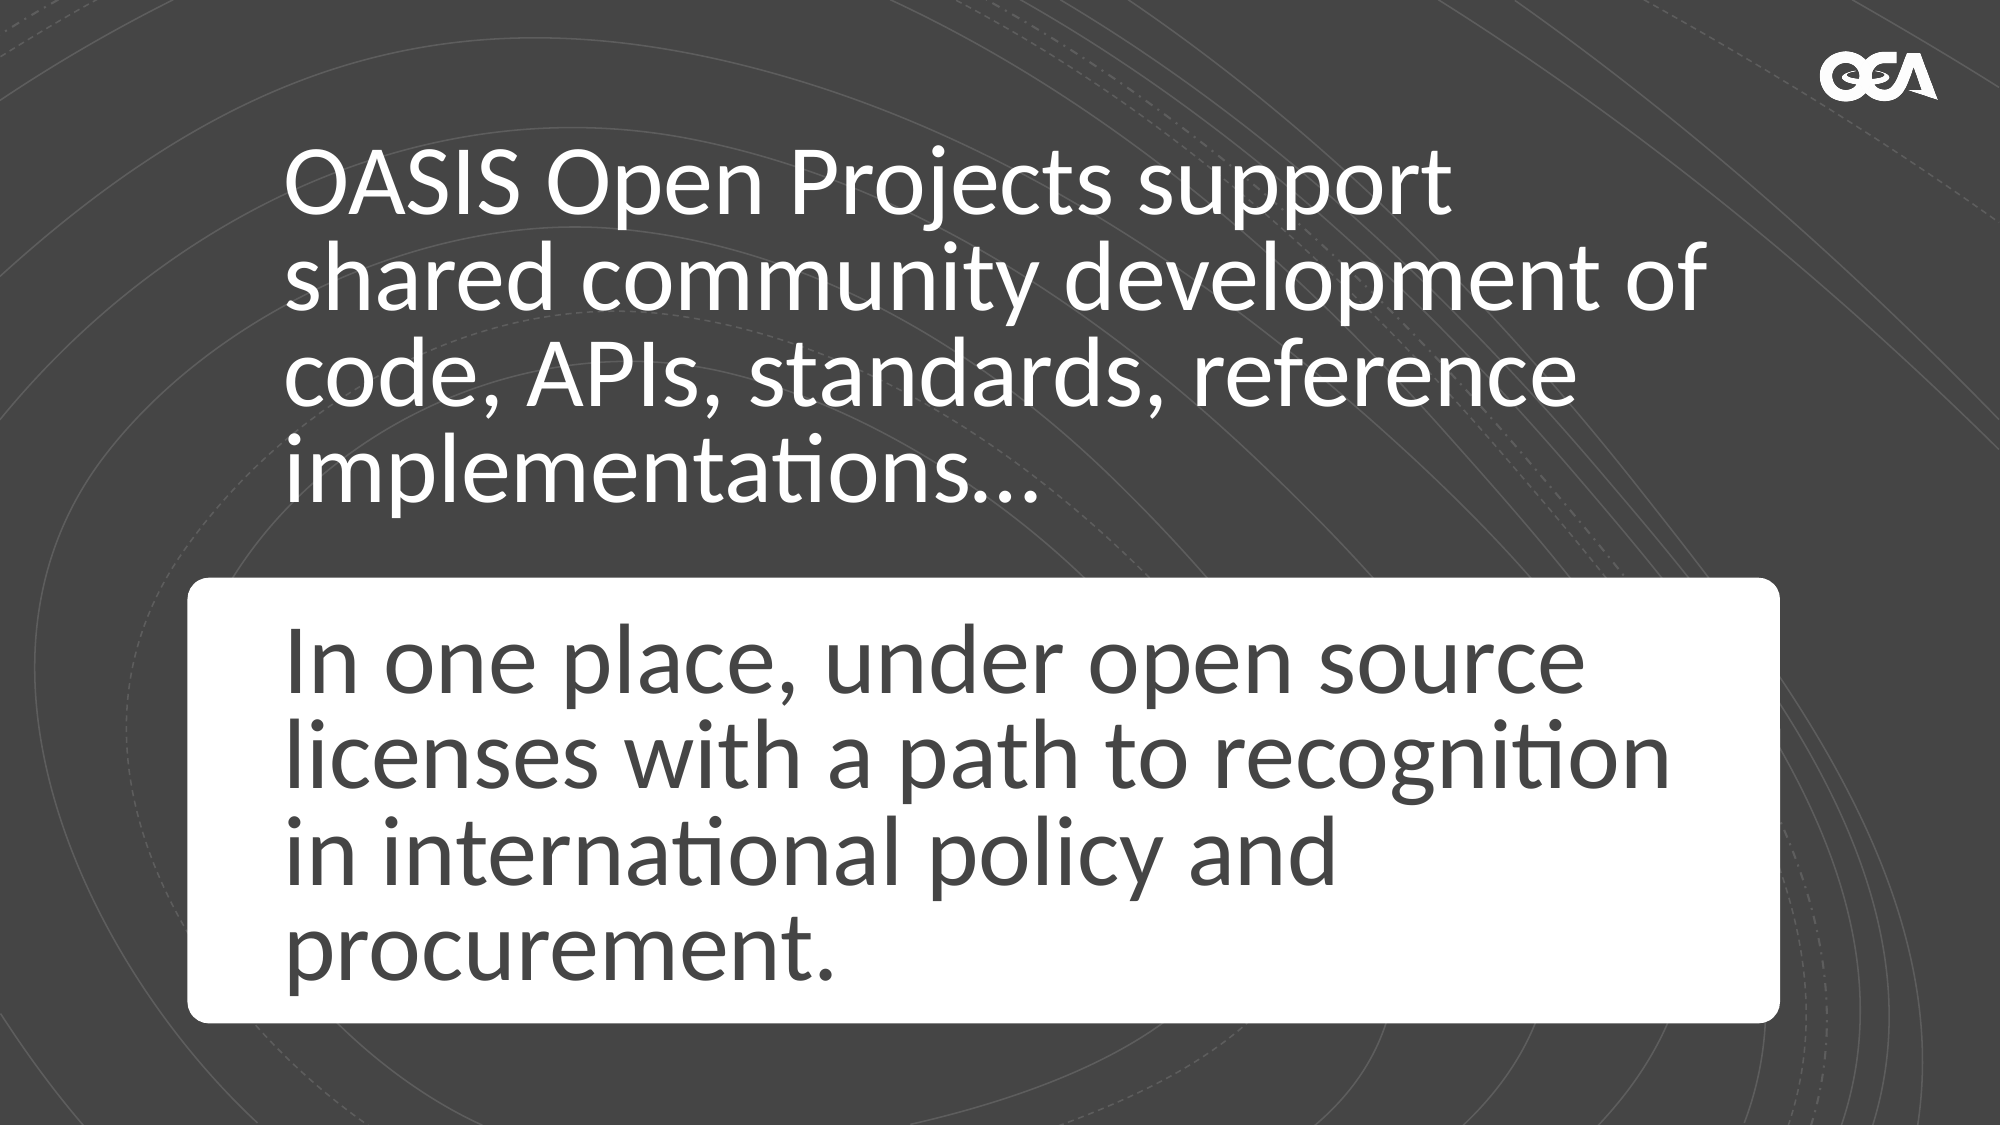

OASIS Open Projects support
shared community development of code, APIs, standards, reference implementations…
In one place, under open source licenses with a path to recognition in international policy and procurement.